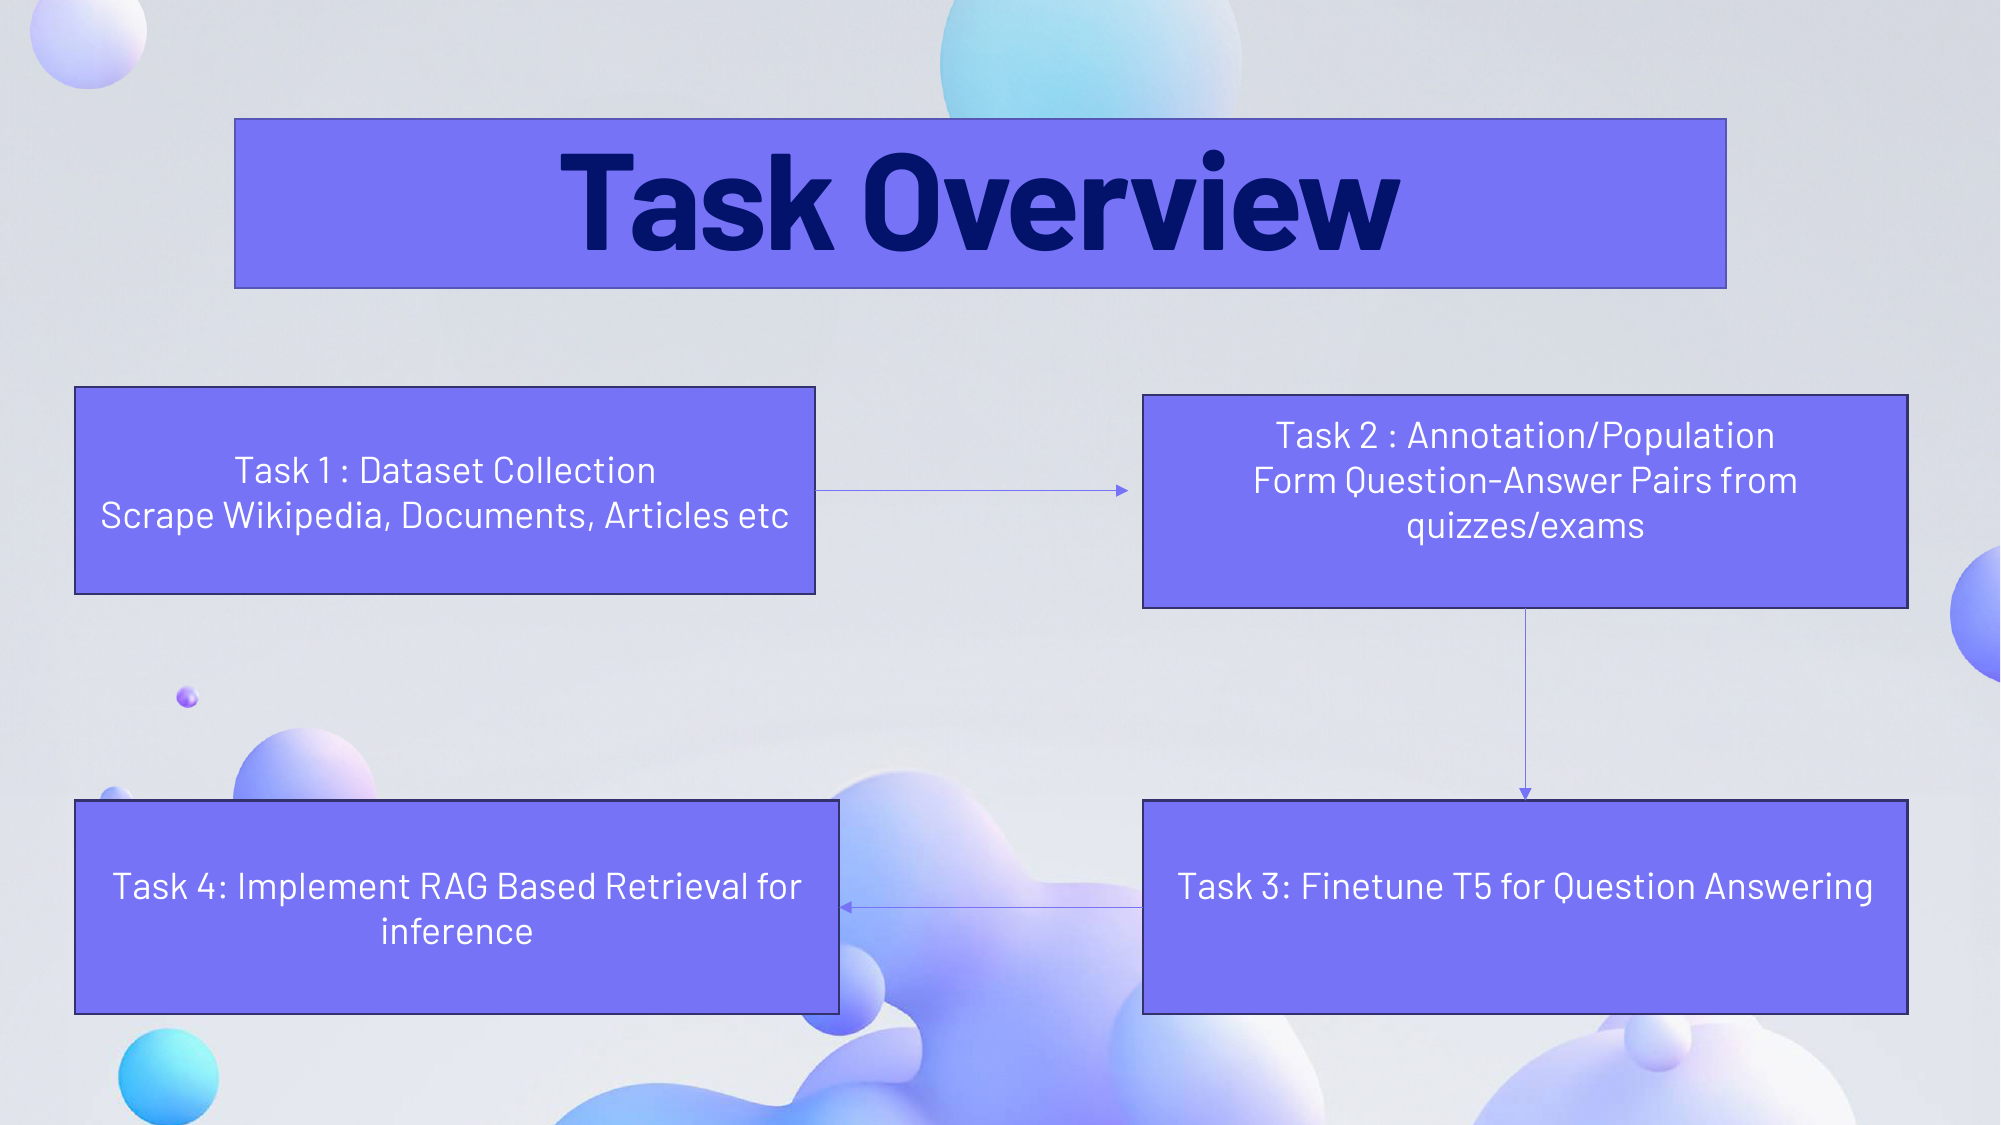

# Task Overview
Task 1 : Dataset Collection
Scrape Wikipedia, Documents, Articles etc
Task 2 : Annotation/Population
Form Question-Answer Pairs from quizzes/exams

Task 4: Implement RAG Based Retrieval for inference
Task 3: Finetune T5 for Question Answering